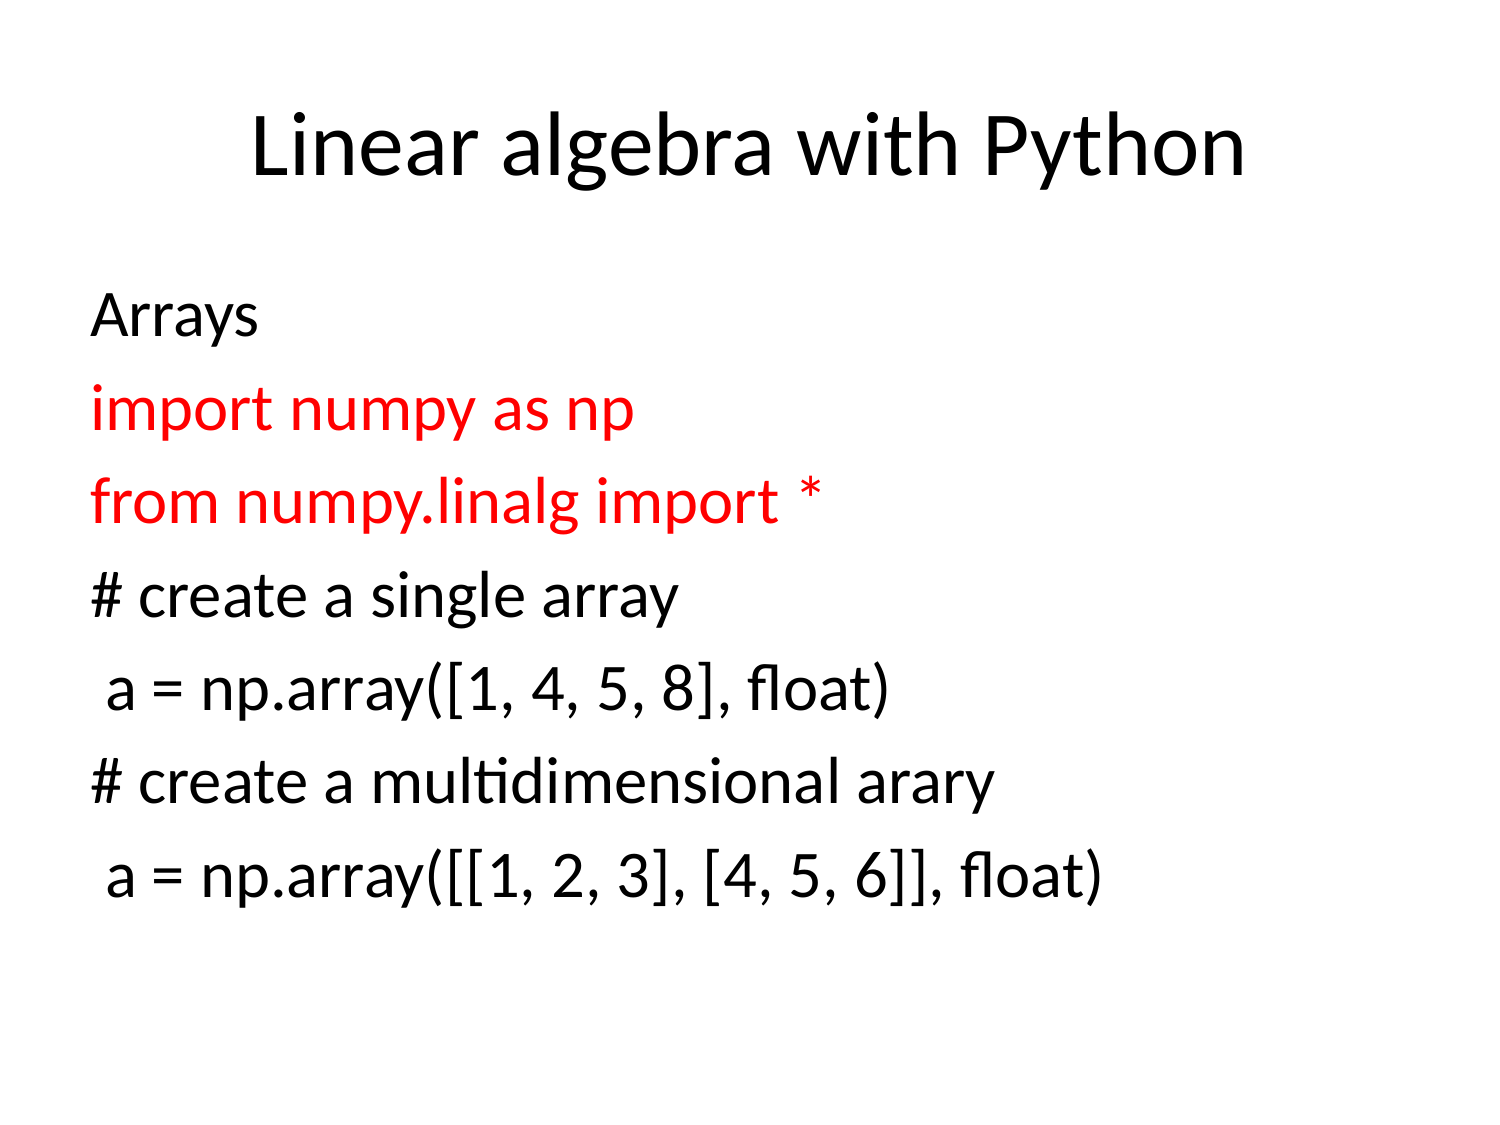

# Linear algebra with Python
Arrays
import numpy as np
from numpy.linalg import *
# create a single array
 a = np.array([1, 4, 5, 8], float)
# create a multidimensional arary
 a = np.array([[1, 2, 3], [4, 5, 6]], float)